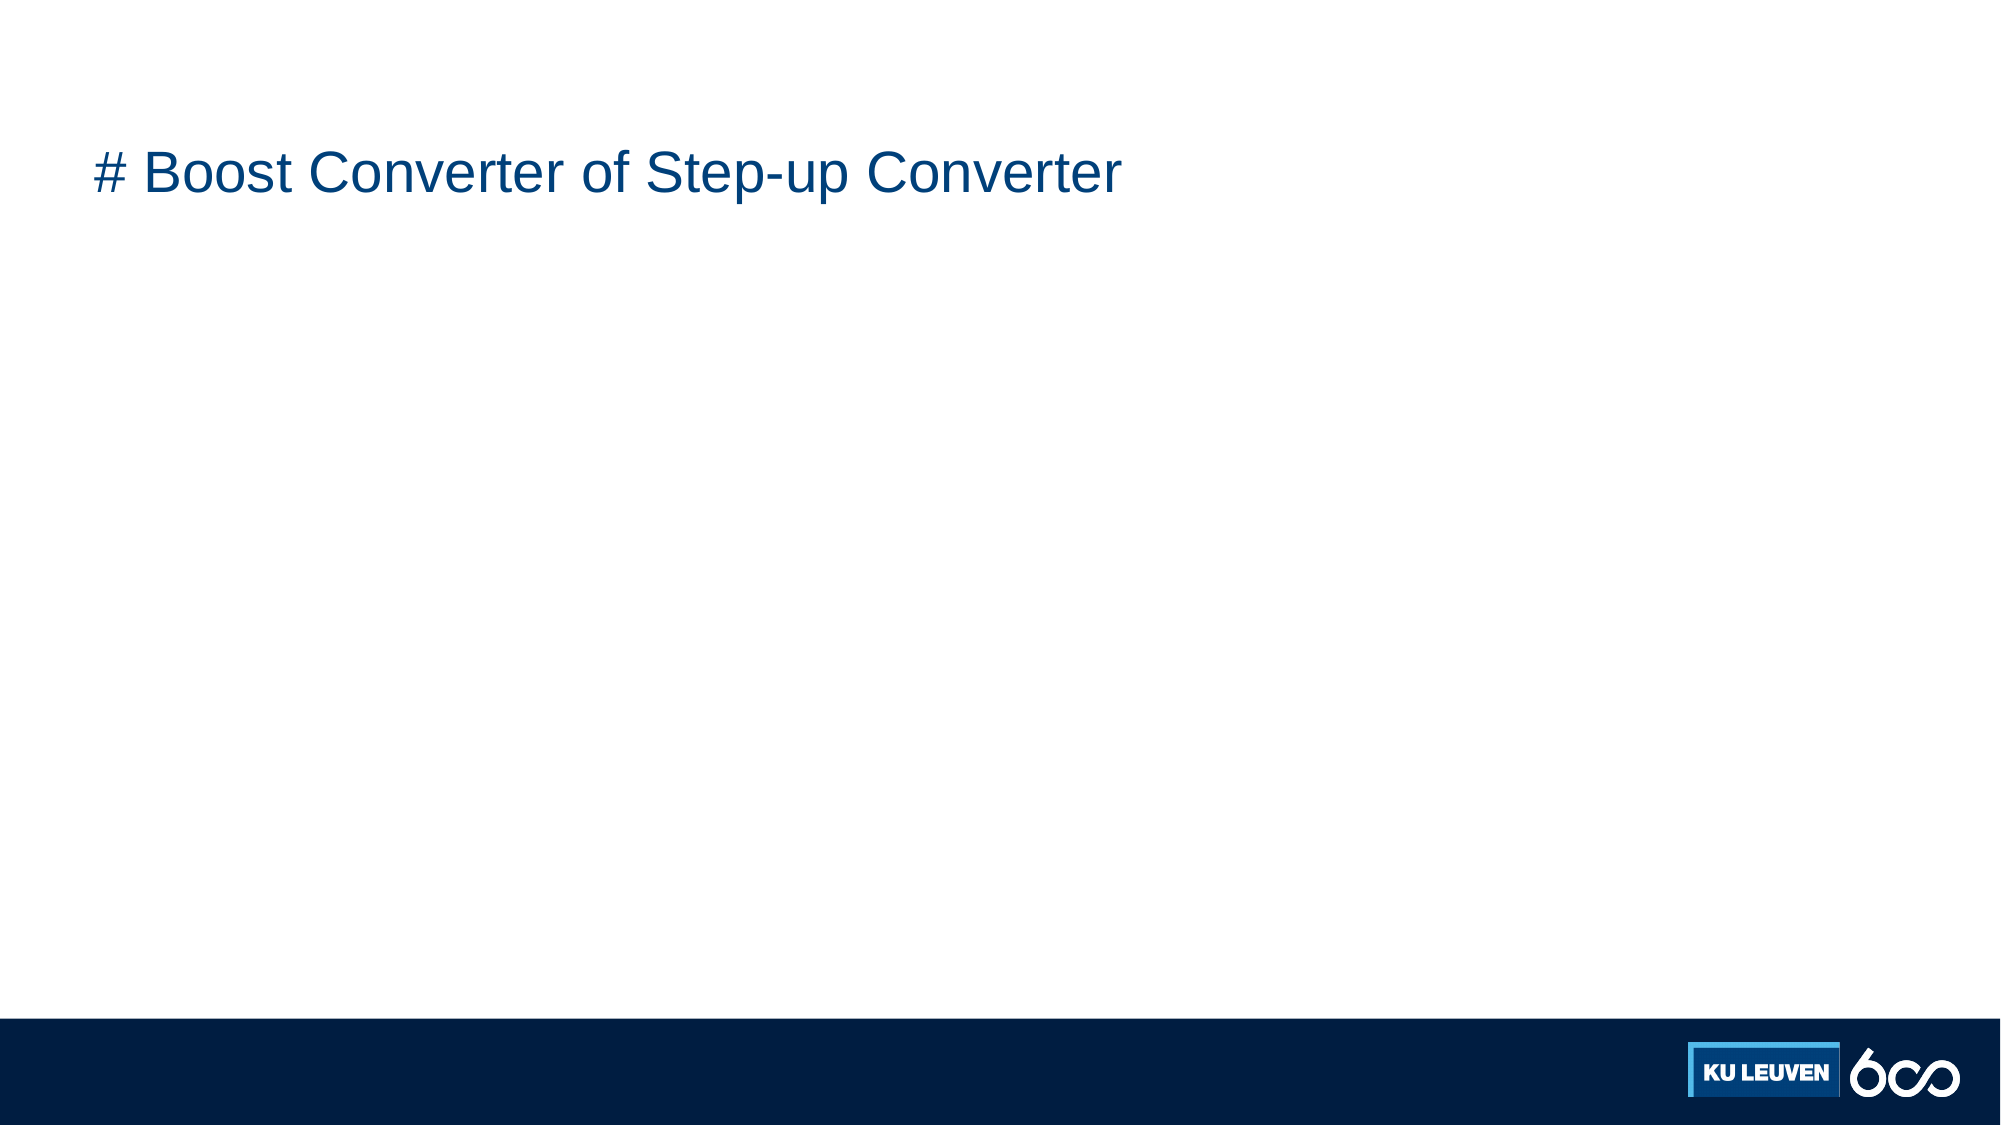

#
# Boost Converter of Step-up Converter